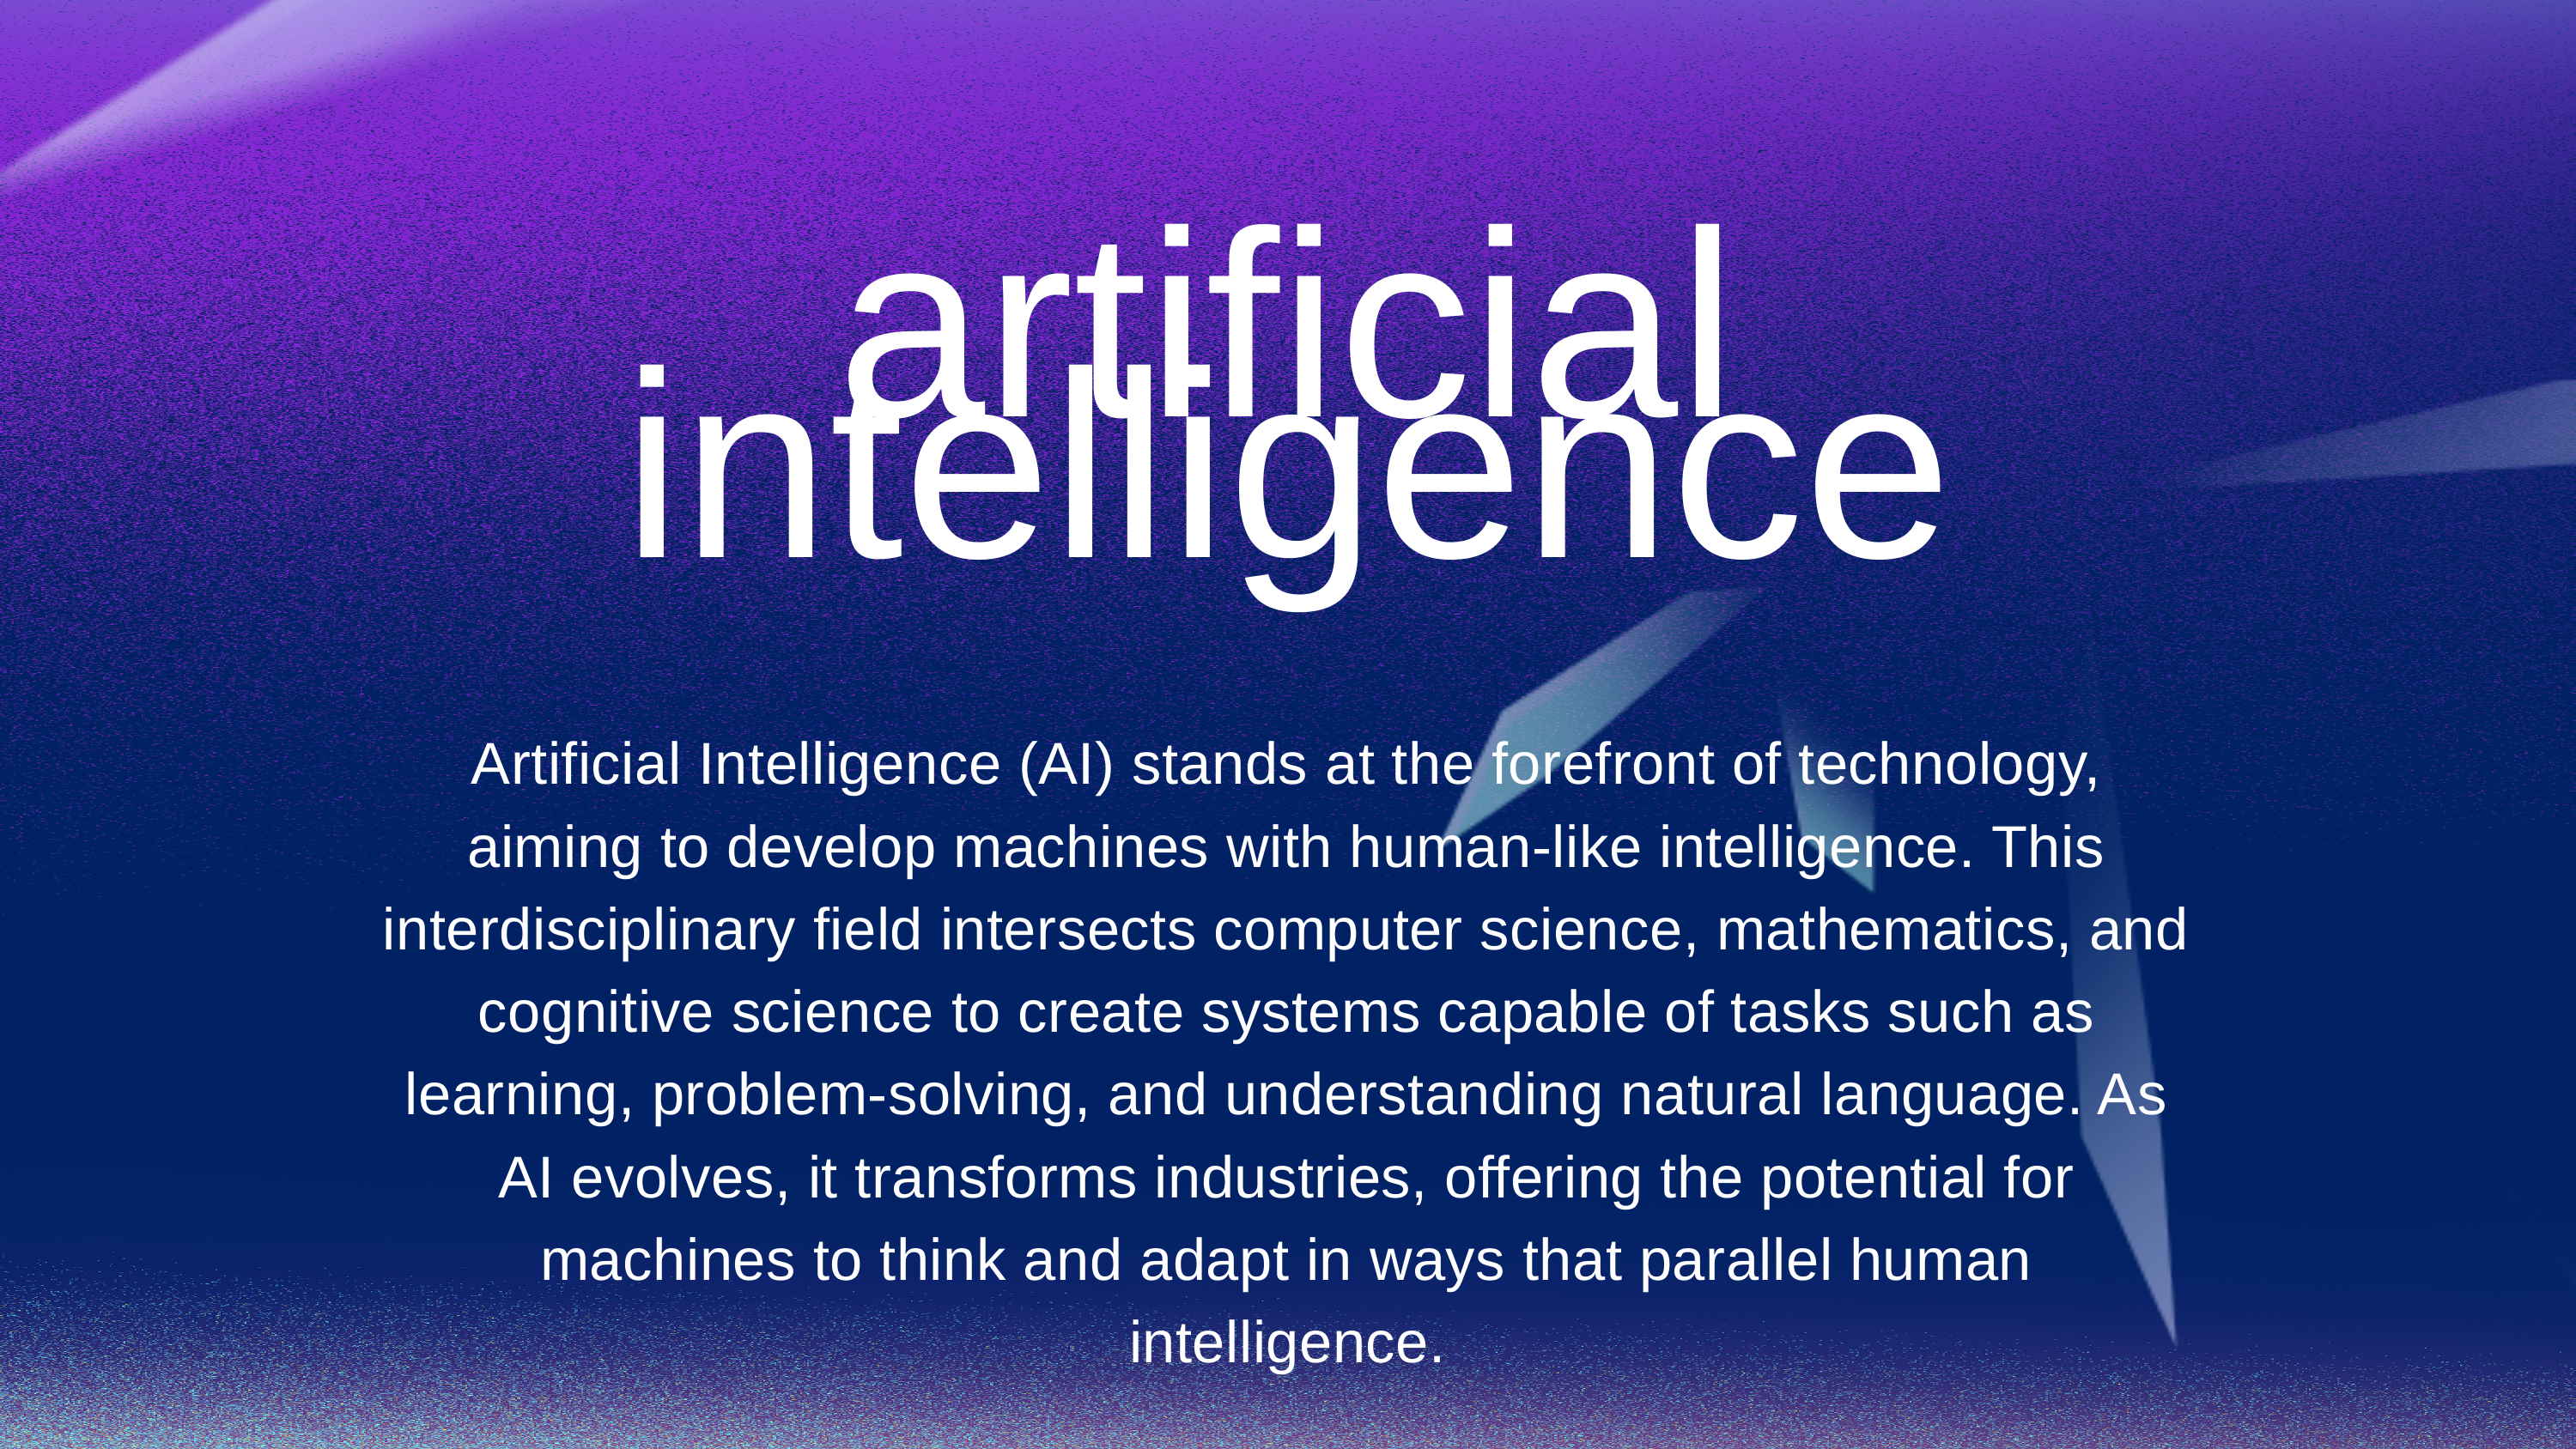

artificial intelligence
Artificial Intelligence (AI) stands at the forefront of technology, aiming to develop machines with human-like intelligence. This interdisciplinary field intersects computer science, mathematics, and cognitive science to create systems capable of tasks such as learning, problem-solving, and understanding natural language. As AI evolves, it transforms industries, offering the potential for machines to think and adapt in ways that parallel human intelligence.